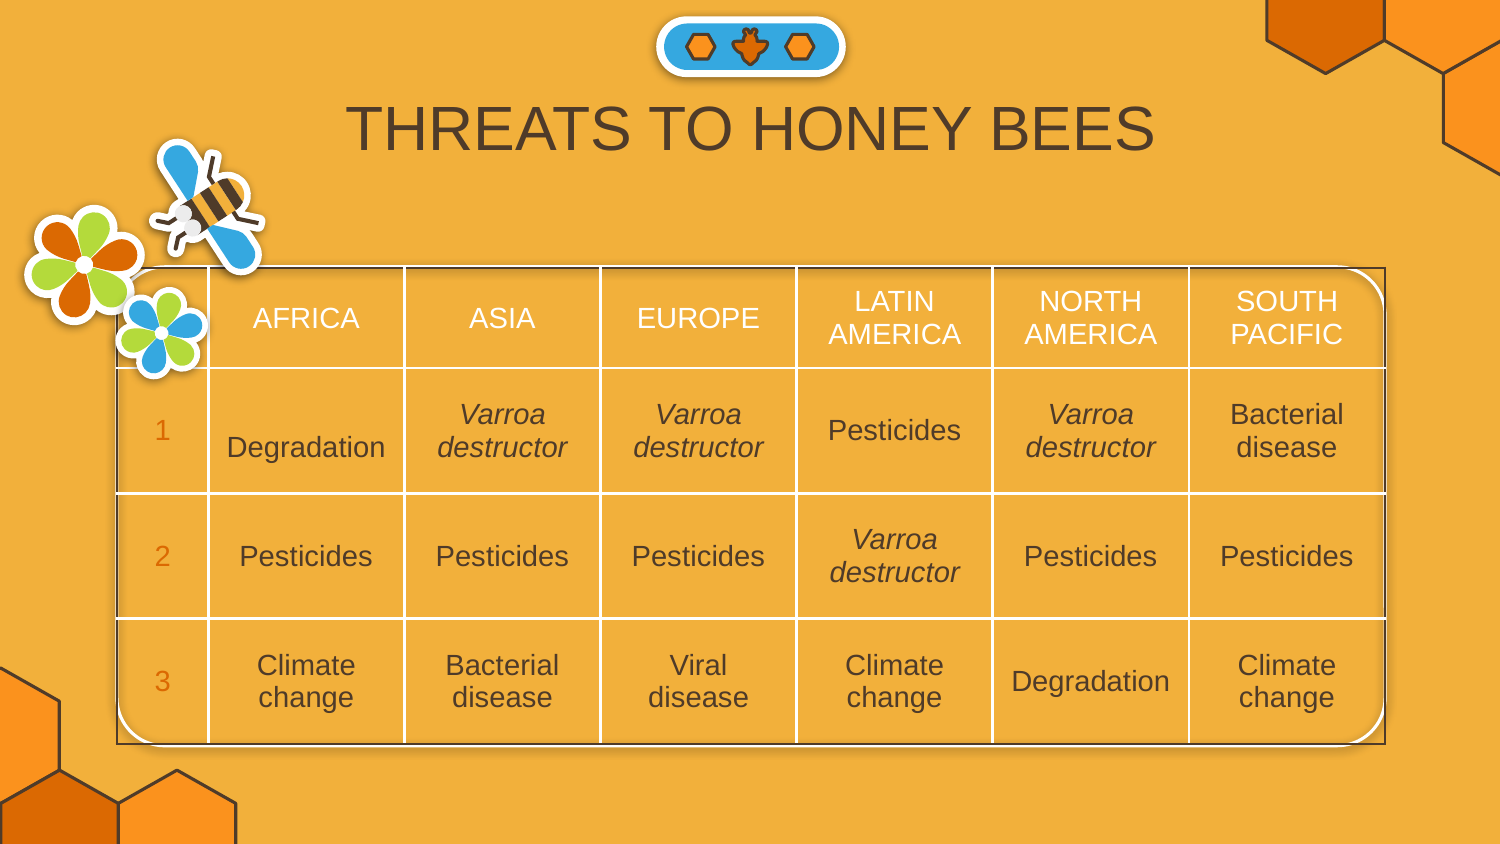

# THREATS TO HONEY BEES

|  | AFRICA | ASIA | EUROPE | LATIN AMERICA | NORTH AMERICA | SOUTH PACIFIC |
| --- | --- | --- | --- | --- | --- | --- |
| 1 | Degradation | Varroa destructor | Varroa destructor | Pesticides | Varroa destructor | Bacterial disease |
| 2 | Pesticides | Pesticides | Pesticides | Varroa destructor | Pesticides | Pesticides |
| 3 | Climate change | Bacterial disease | Viral disease | Climate change | Degradation | Climate change |